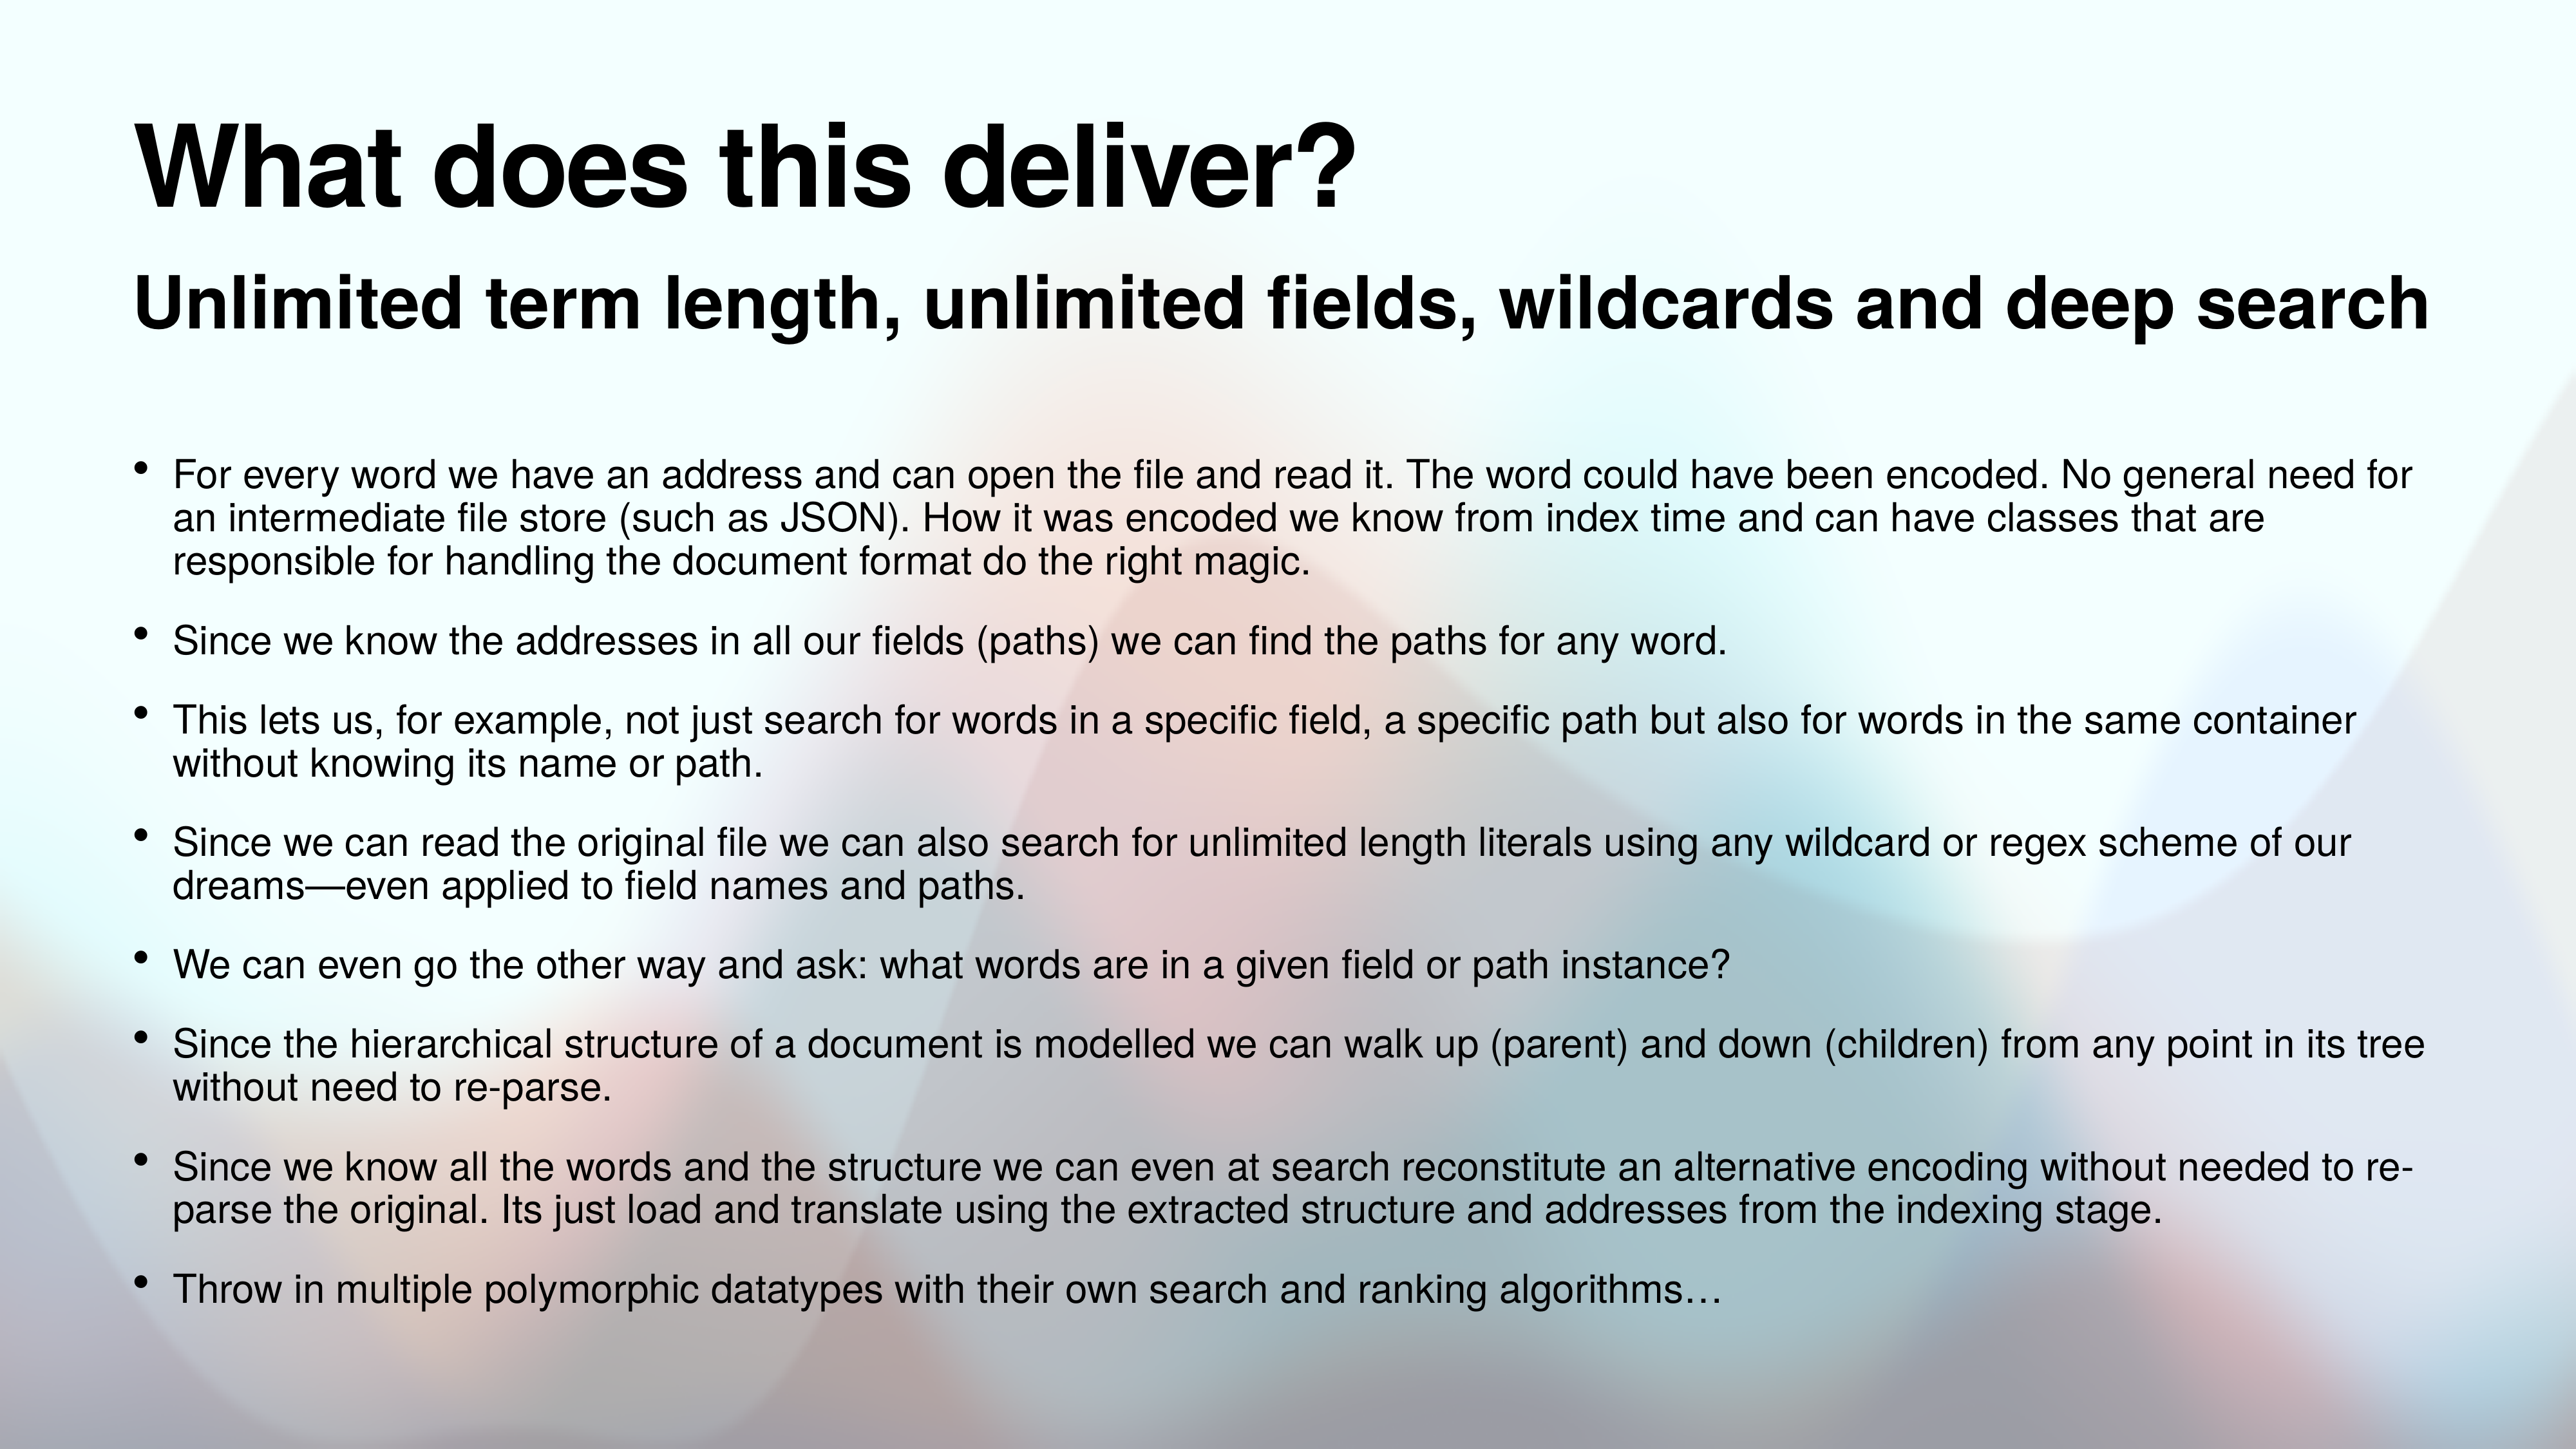

# What does this deliver?
Unlimited term length, unlimited fields, wildcards and deep search
For every word we have an address and can open the file and read it. The word could have been encoded. No general need for an intermediate file store (such as JSON). How it was encoded we know from index time and can have classes that are responsible for handling the document format do the right magic.
Since we know the addresses in all our fields (paths) we can find the paths for any word.
This lets us, for example, not just search for words in a specific field, a specific path but also for words in the same container without knowing its name or path.
Since we can read the original file we can also search for unlimited length literals using any wildcard or regex scheme of our dreams—even applied to field names and paths.
We can even go the other way and ask: what words are in a given field or path instance?
Since the hierarchical structure of a document is modelled we can walk up (parent) and down (children) from any point in its tree without need to re-parse.
Since we know all the words and the structure we can even at search reconstitute an alternative encoding without needed to re-parse the original. Its just load and translate using the extracted structure and addresses from the indexing stage.
Throw in multiple polymorphic datatypes with their own search and ranking algorithms…